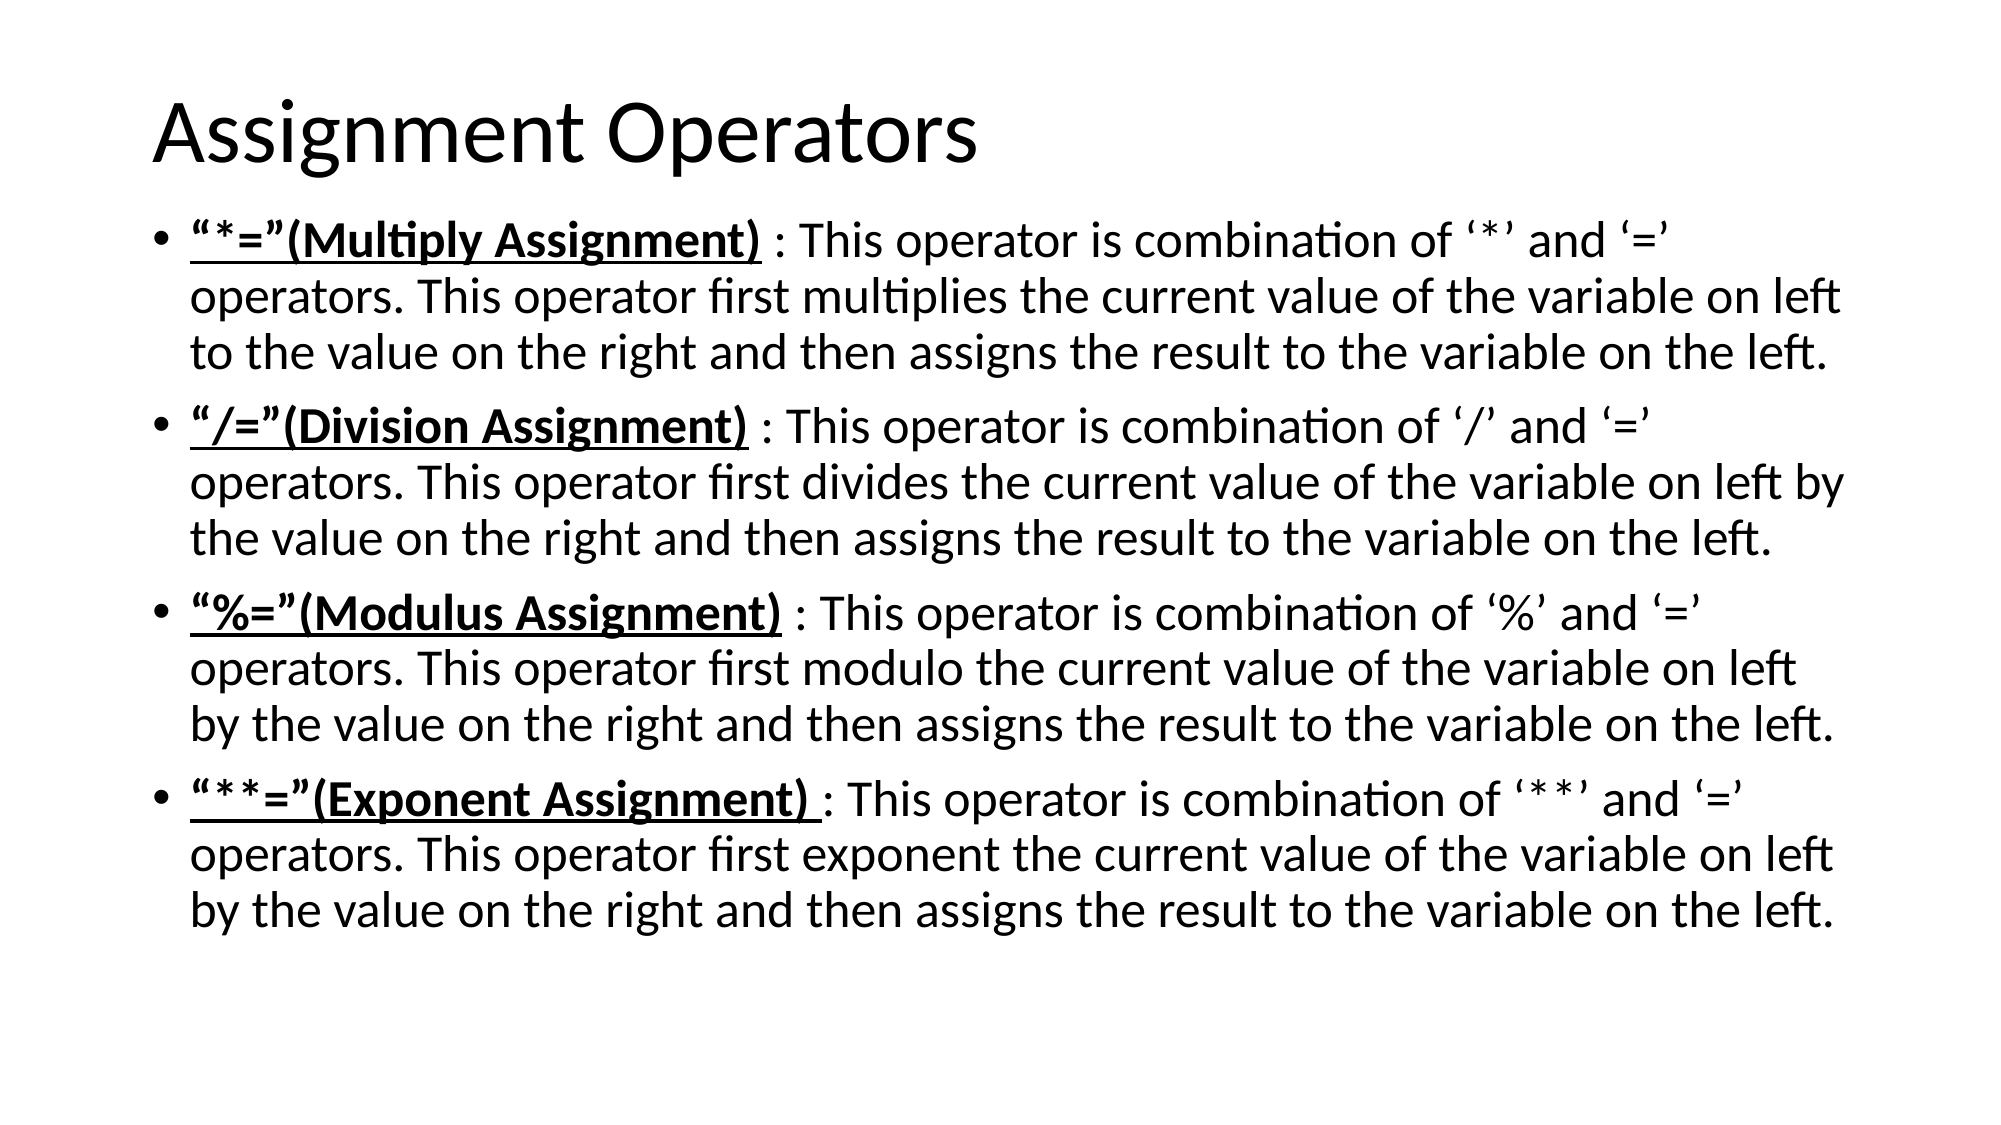

# Assignment Operators
“*=”(Multiply Assignment) : This operator is combination of ‘*’ and ‘=’ operators. This operator first multiplies the current value of the variable on left to the value on the right and then assigns the result to the variable on the left.
“/=”(Division Assignment) : This operator is combination of ‘/’ and ‘=’ operators. This operator first divides the current value of the variable on left by the value on the right and then assigns the result to the variable on the left.
“%=”(Modulus Assignment) : This operator is combination of ‘%’ and ‘=’ operators. This operator first modulo the current value of the variable on left by the value on the right and then assigns the result to the variable on the left.
“**=”(Exponent Assignment) : This operator is combination of ‘**’ and ‘=’ operators. This operator first exponent the current value of the variable on left by the value on the right and then assigns the result to the variable on the left.